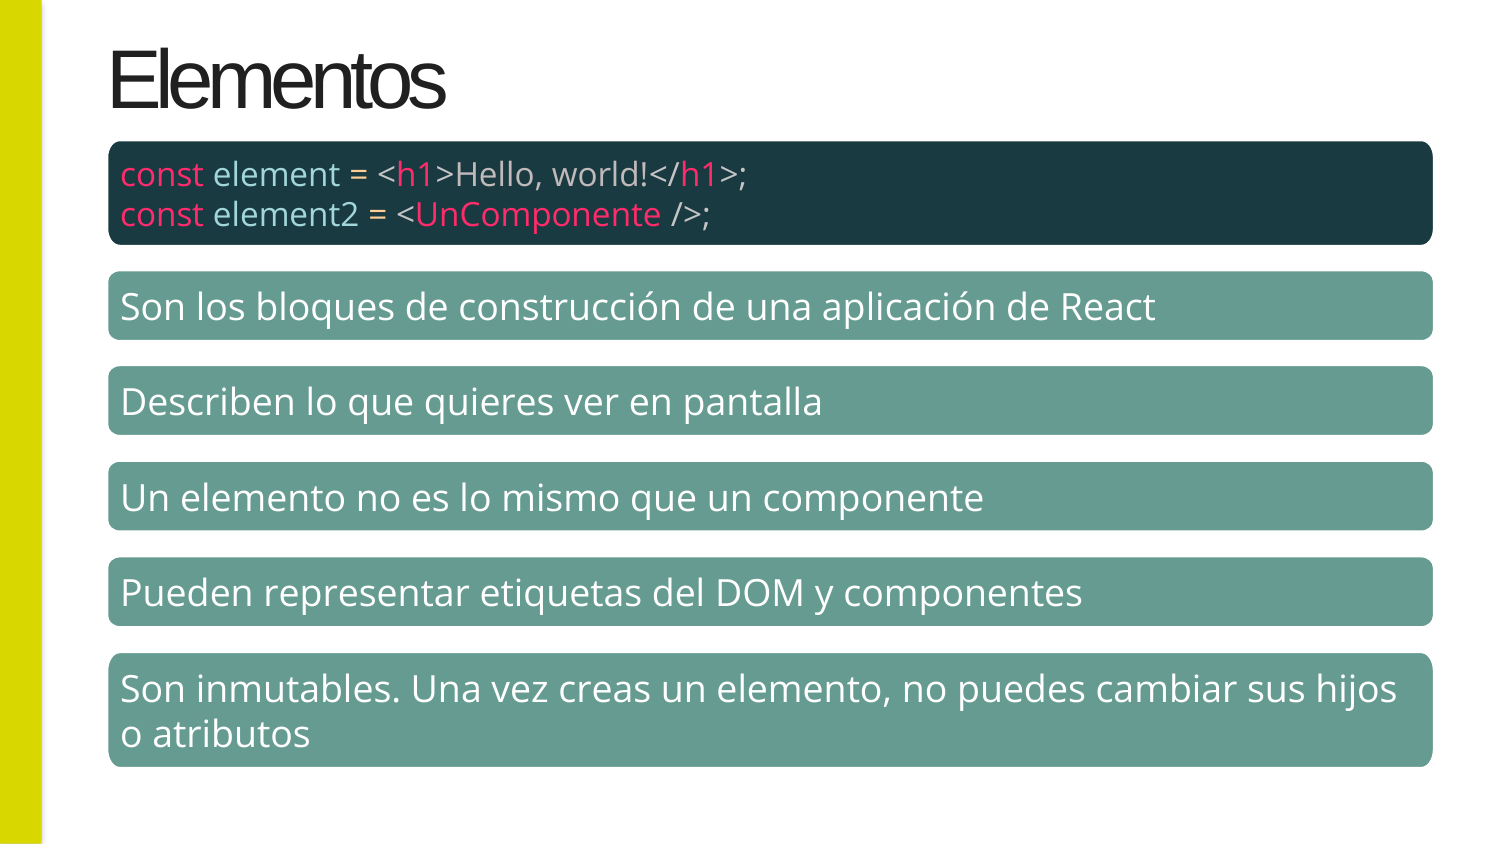

# Elementos
const element = <h1>Hello, world!</h1>;
const element2 = <UnComponente />;
Son los bloques de construcción de una aplicación de React
Describen lo que quieres ver en pantalla
Un elemento no es lo mismo que un componente
Pueden representar etiquetas del DOM y componentes
Son inmutables. Una vez creas un elemento, no puedes cambiar sus hijos o atributos